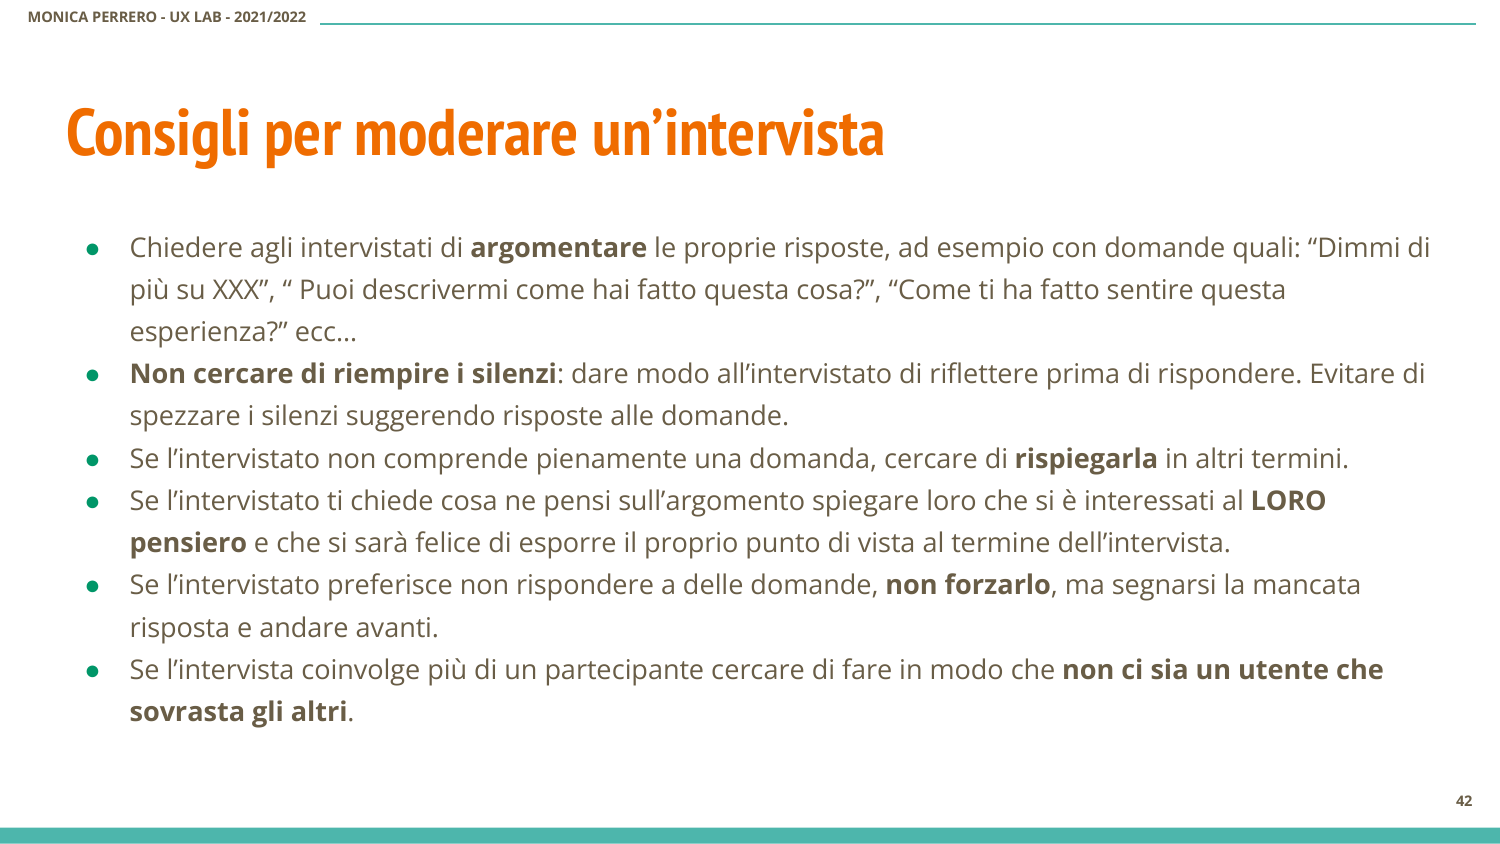

# Consigli per moderare un’intervista
Chiedere agli intervistati di argomentare le proprie risposte, ad esempio con domande quali: “Dimmi di più su XXX”, “ Puoi descrivermi come hai fatto questa cosa?”, “Come ti ha fatto sentire questa esperienza?” ecc…
Non cercare di riempire i silenzi: dare modo all’intervistato di riflettere prima di rispondere. Evitare di spezzare i silenzi suggerendo risposte alle domande.
Se l’intervistato non comprende pienamente una domanda, cercare di rispiegarla in altri termini.
Se l’intervistato ti chiede cosa ne pensi sull’argomento spiegare loro che si è interessati al LORO pensiero e che si sarà felice di esporre il proprio punto di vista al termine dell’intervista.
Se l’intervistato preferisce non rispondere a delle domande, non forzarlo, ma segnarsi la mancata risposta e andare avanti.
Se l’intervista coinvolge più di un partecipante cercare di fare in modo che non ci sia un utente che sovrasta gli altri.
42